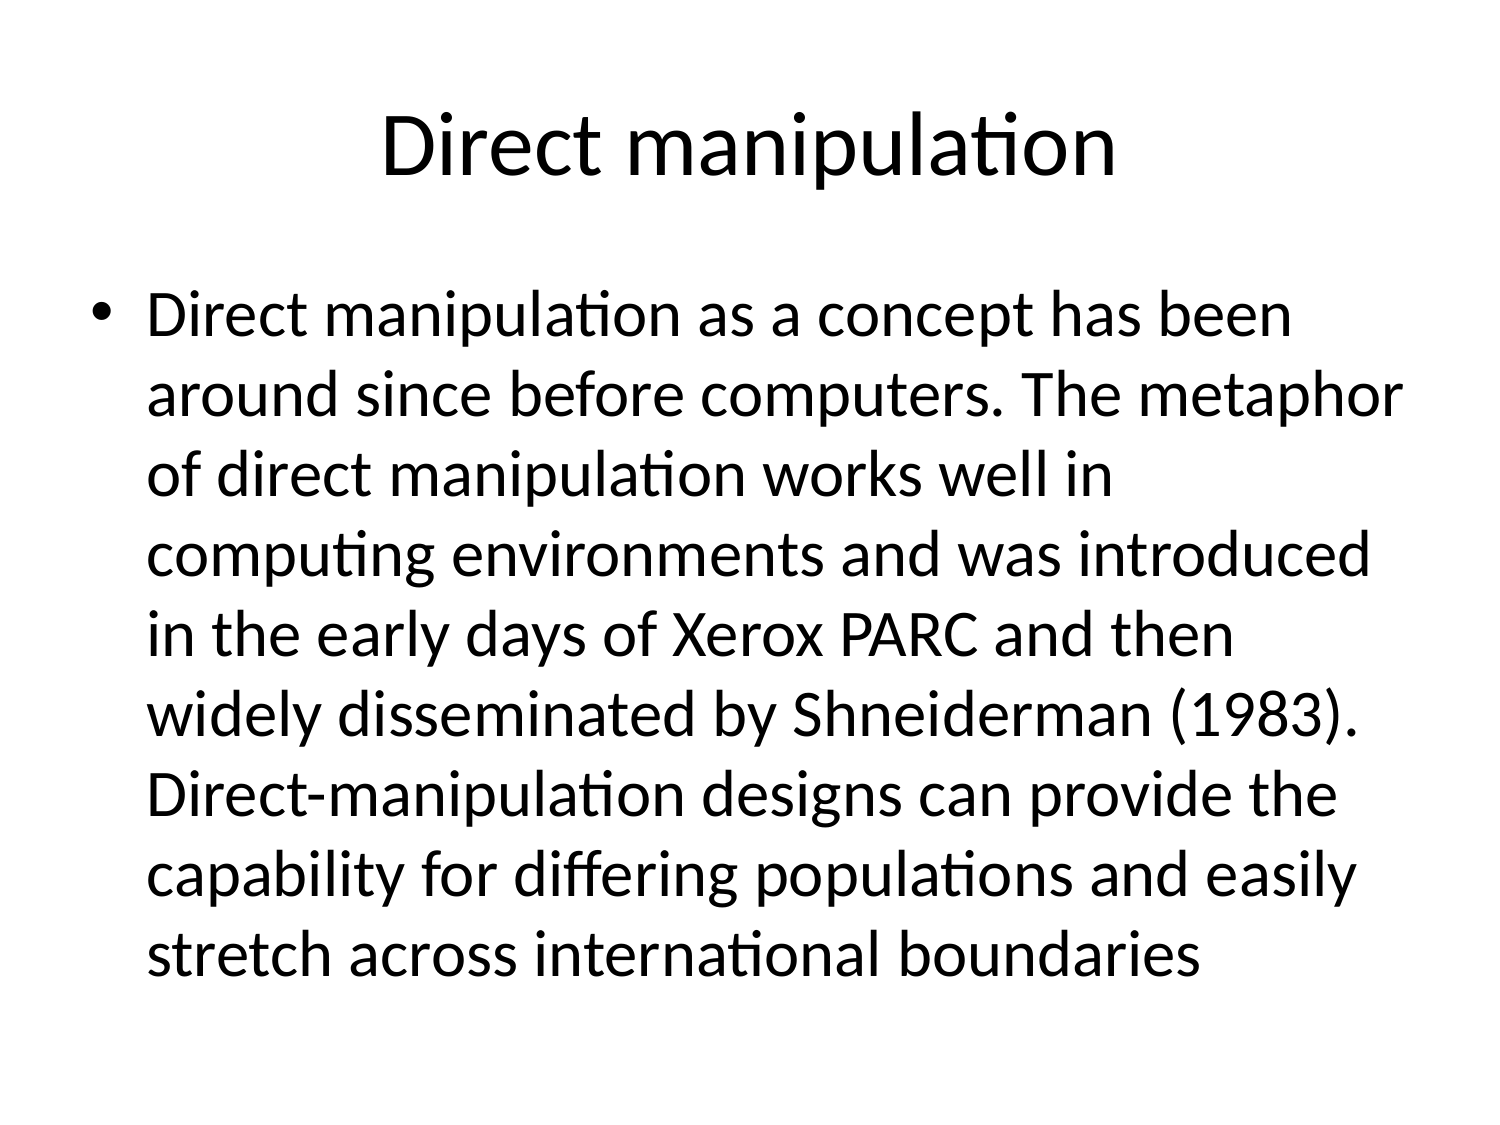

# Direct manipulation
Direct manipulation as a concept has been around since before computers. The metaphor of direct manipulation works well in computing environments and was introduced in the early days of Xerox PARC and then widely disseminated by Shneiderman (1983). Direct-manipulation designs can provide the capability for differing populations and easily stretch across international boundaries